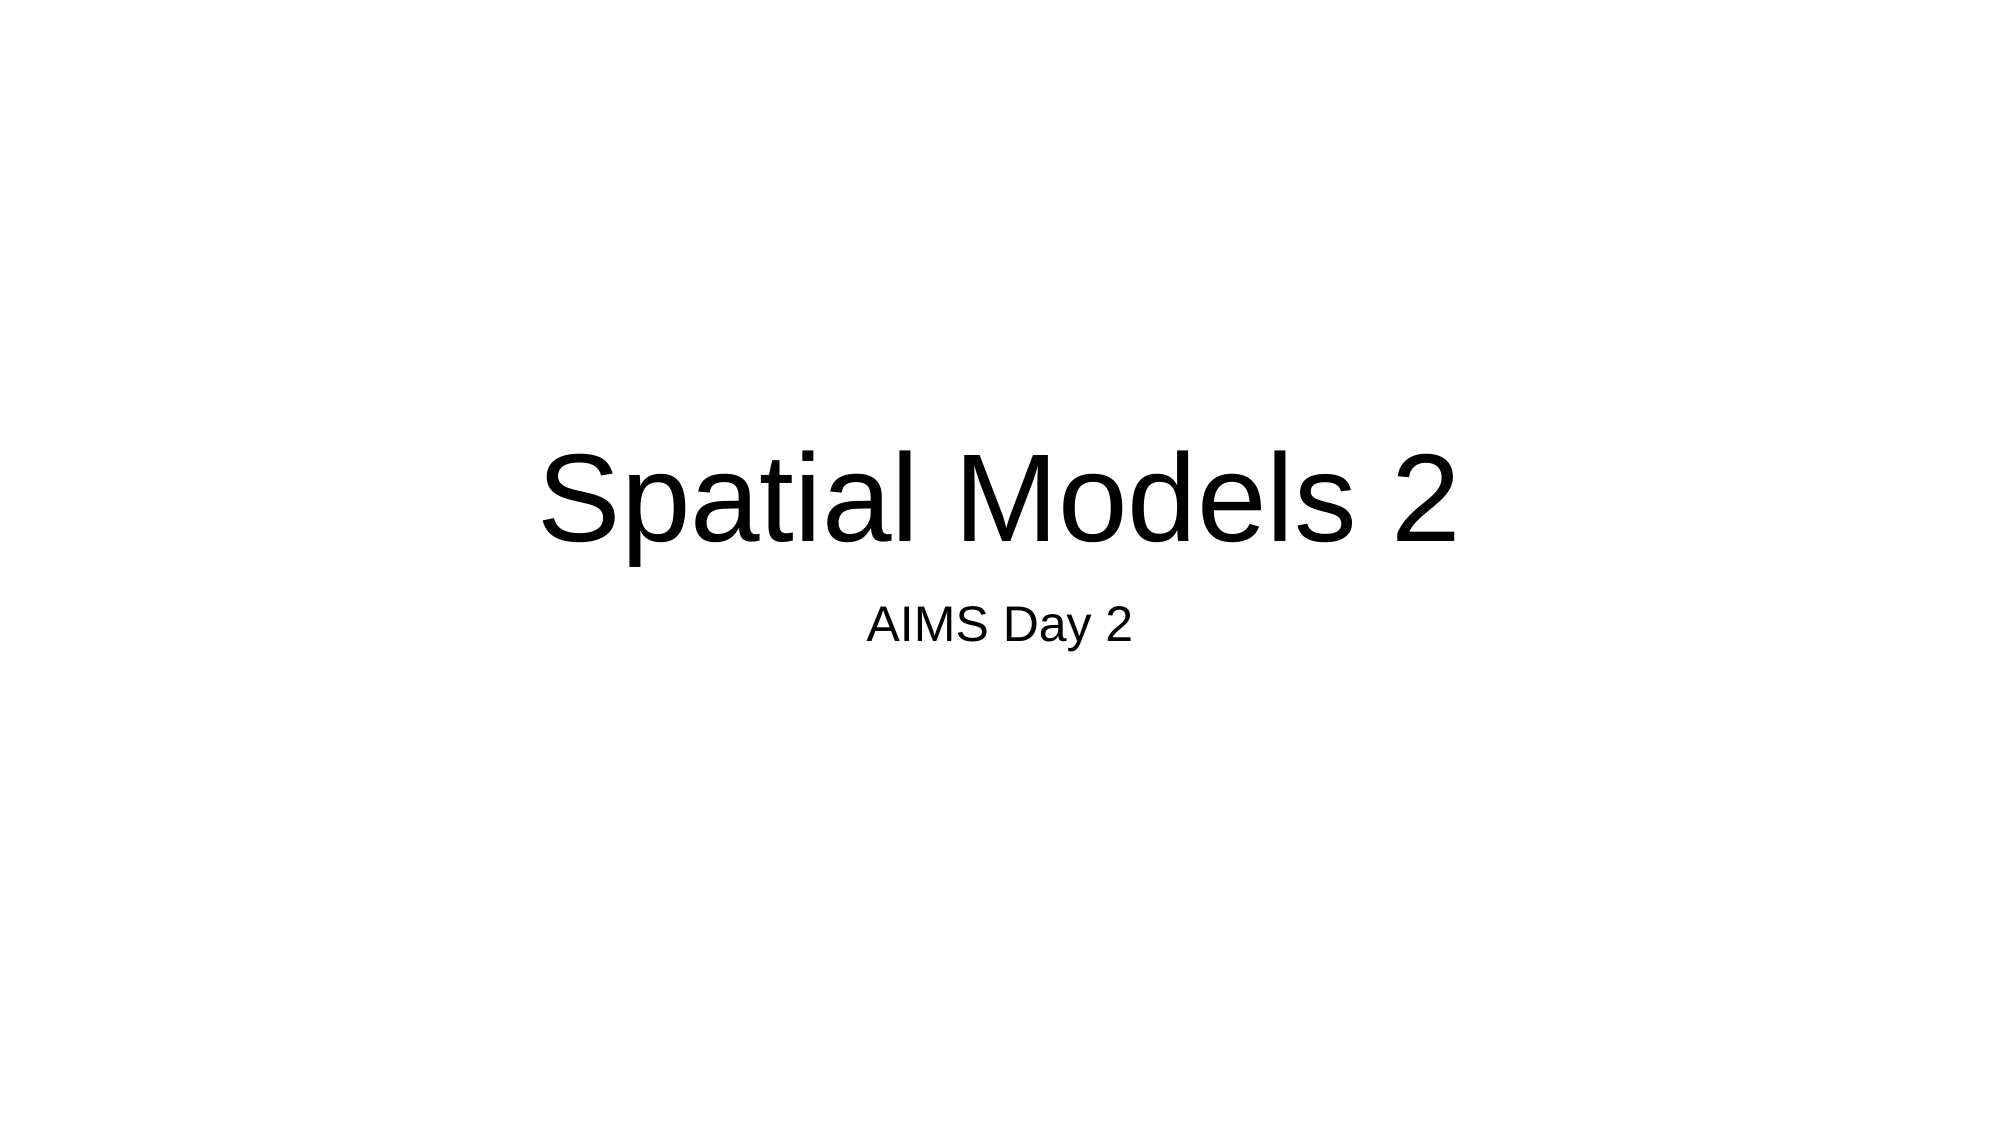

# Spatial Models 2
AIMS Day 2